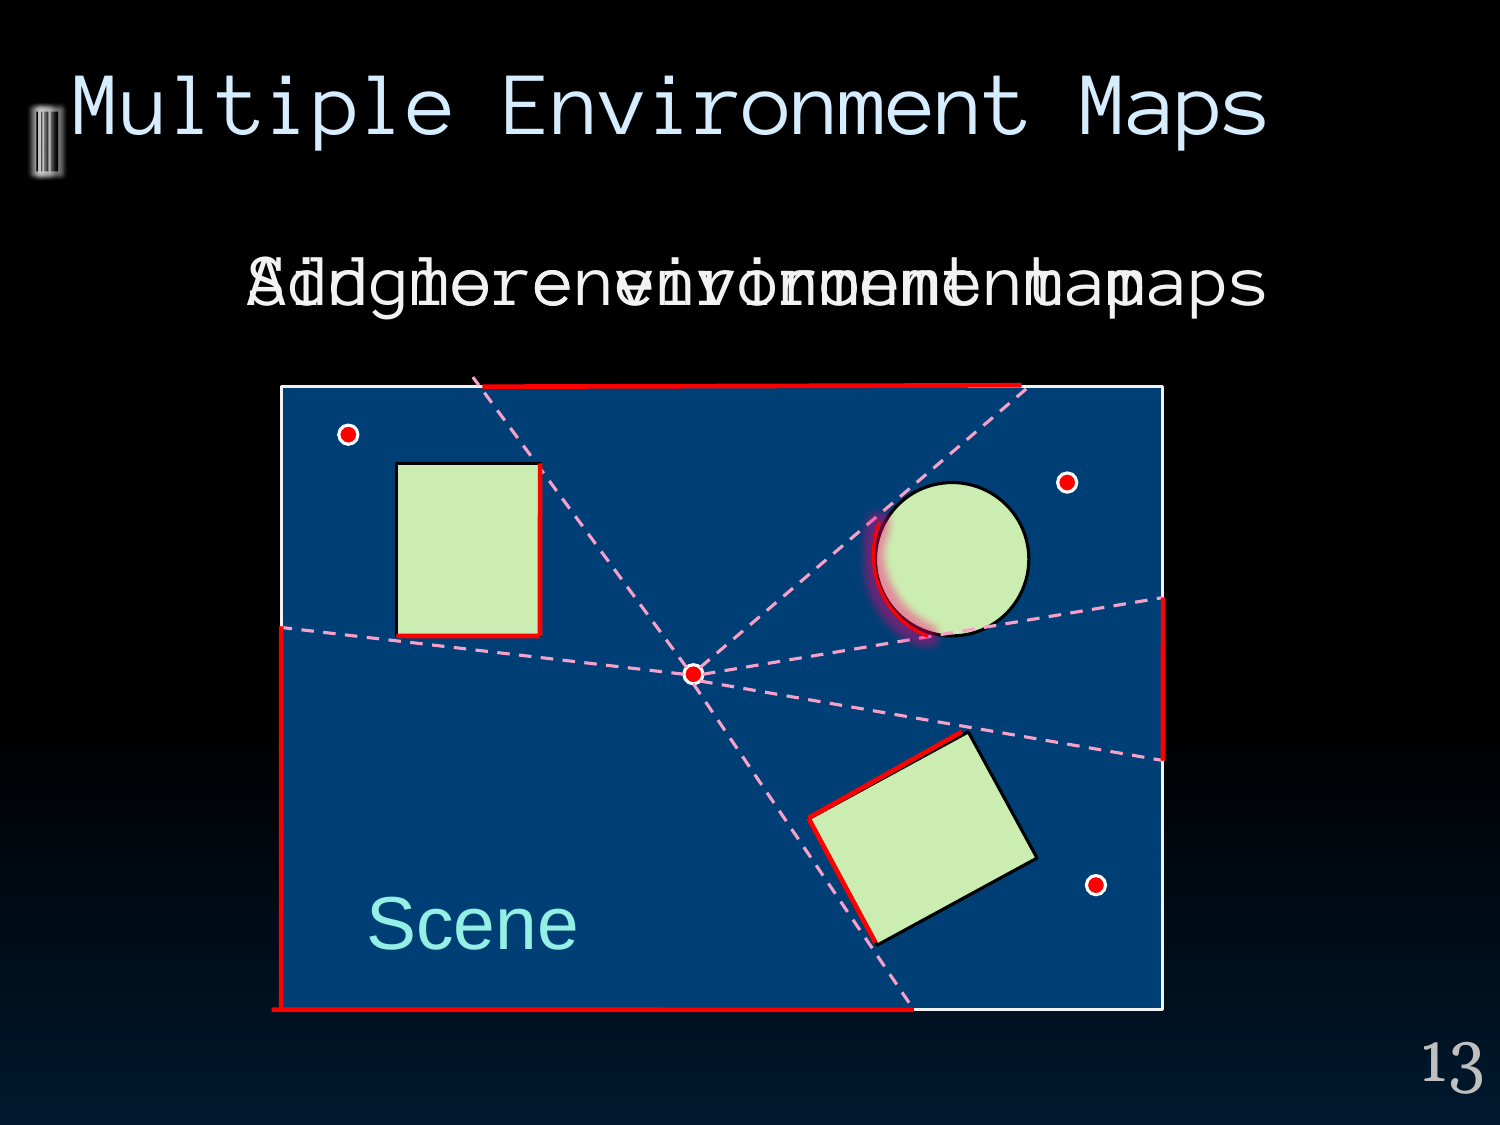

# Multiple Environment Maps
Single environment map
Add more environment maps

Scene

13